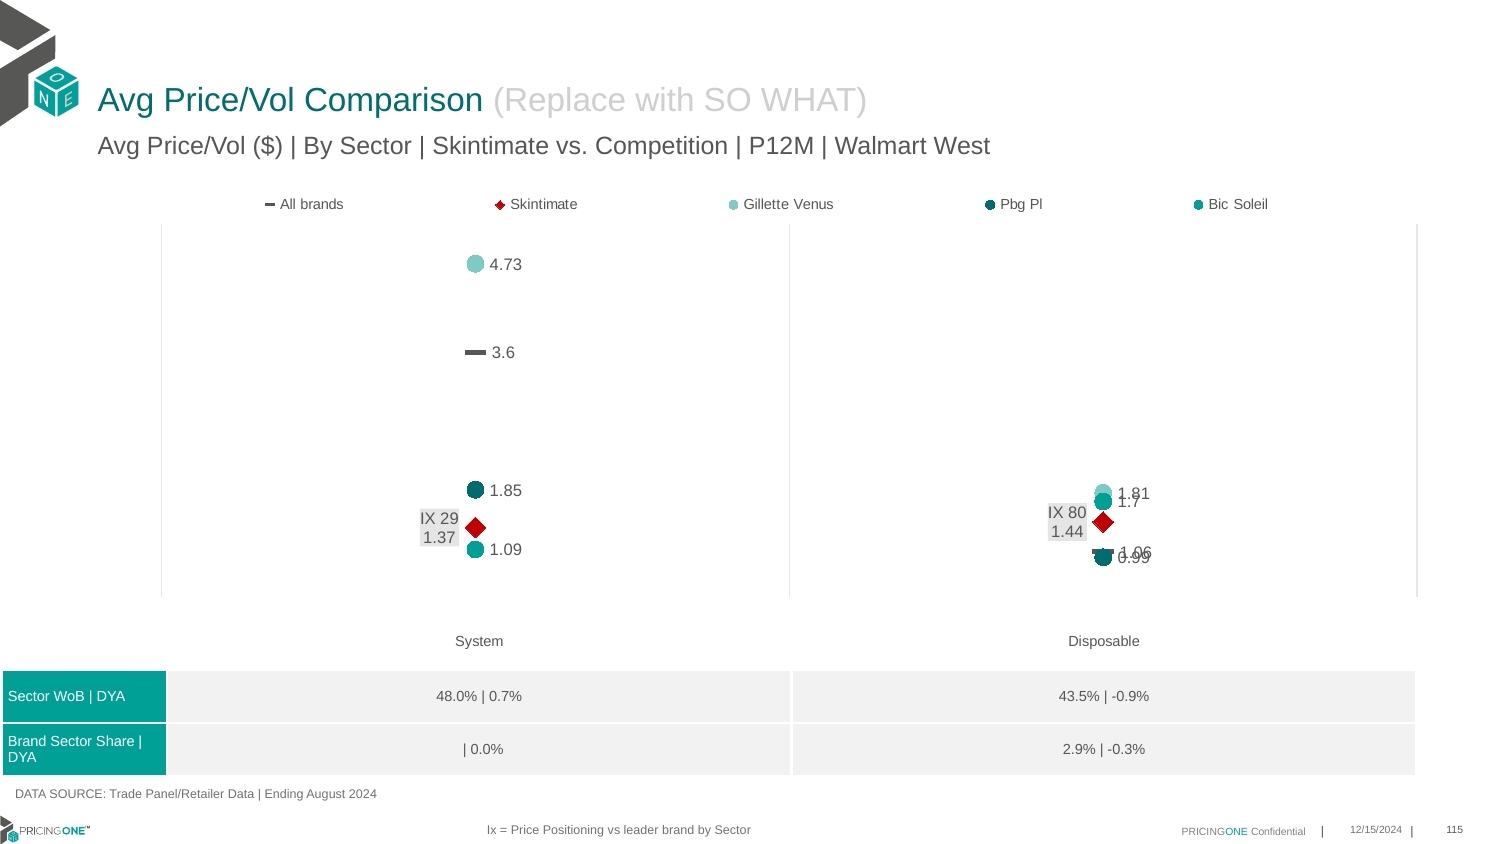

# Avg Price/Vol Comparison (Replace with SO WHAT)
Avg Price/Vol ($) | By Sector | Skintimate vs. Competition | P12M | Walmart West

### Chart

| Category | All brands | Skintimate | Gillette Venus | Pbg Pl | Bic Soleil |
|---|---|---|---|---|---|
| IX 29 | 3.6 | 1.37 | 4.73 | 1.85 | 1.09 |
| IX 80 | 1.06 | 1.44 | 1.81 | 0.99 | 1.7 |
|  | System | Disposable |
| --- | --- | --- |
| Sector WoB | DYA | 48.0% | 0.7% | 43.5% | -0.9% |
| Brand Sector Share | DYA | | 0.0% | 2.9% | -0.3% |
DATA SOURCE: Trade Panel/Retailer Data | Ending August 2024
Ix = Price Positioning vs leader brand by Sector
12/15/2024
115